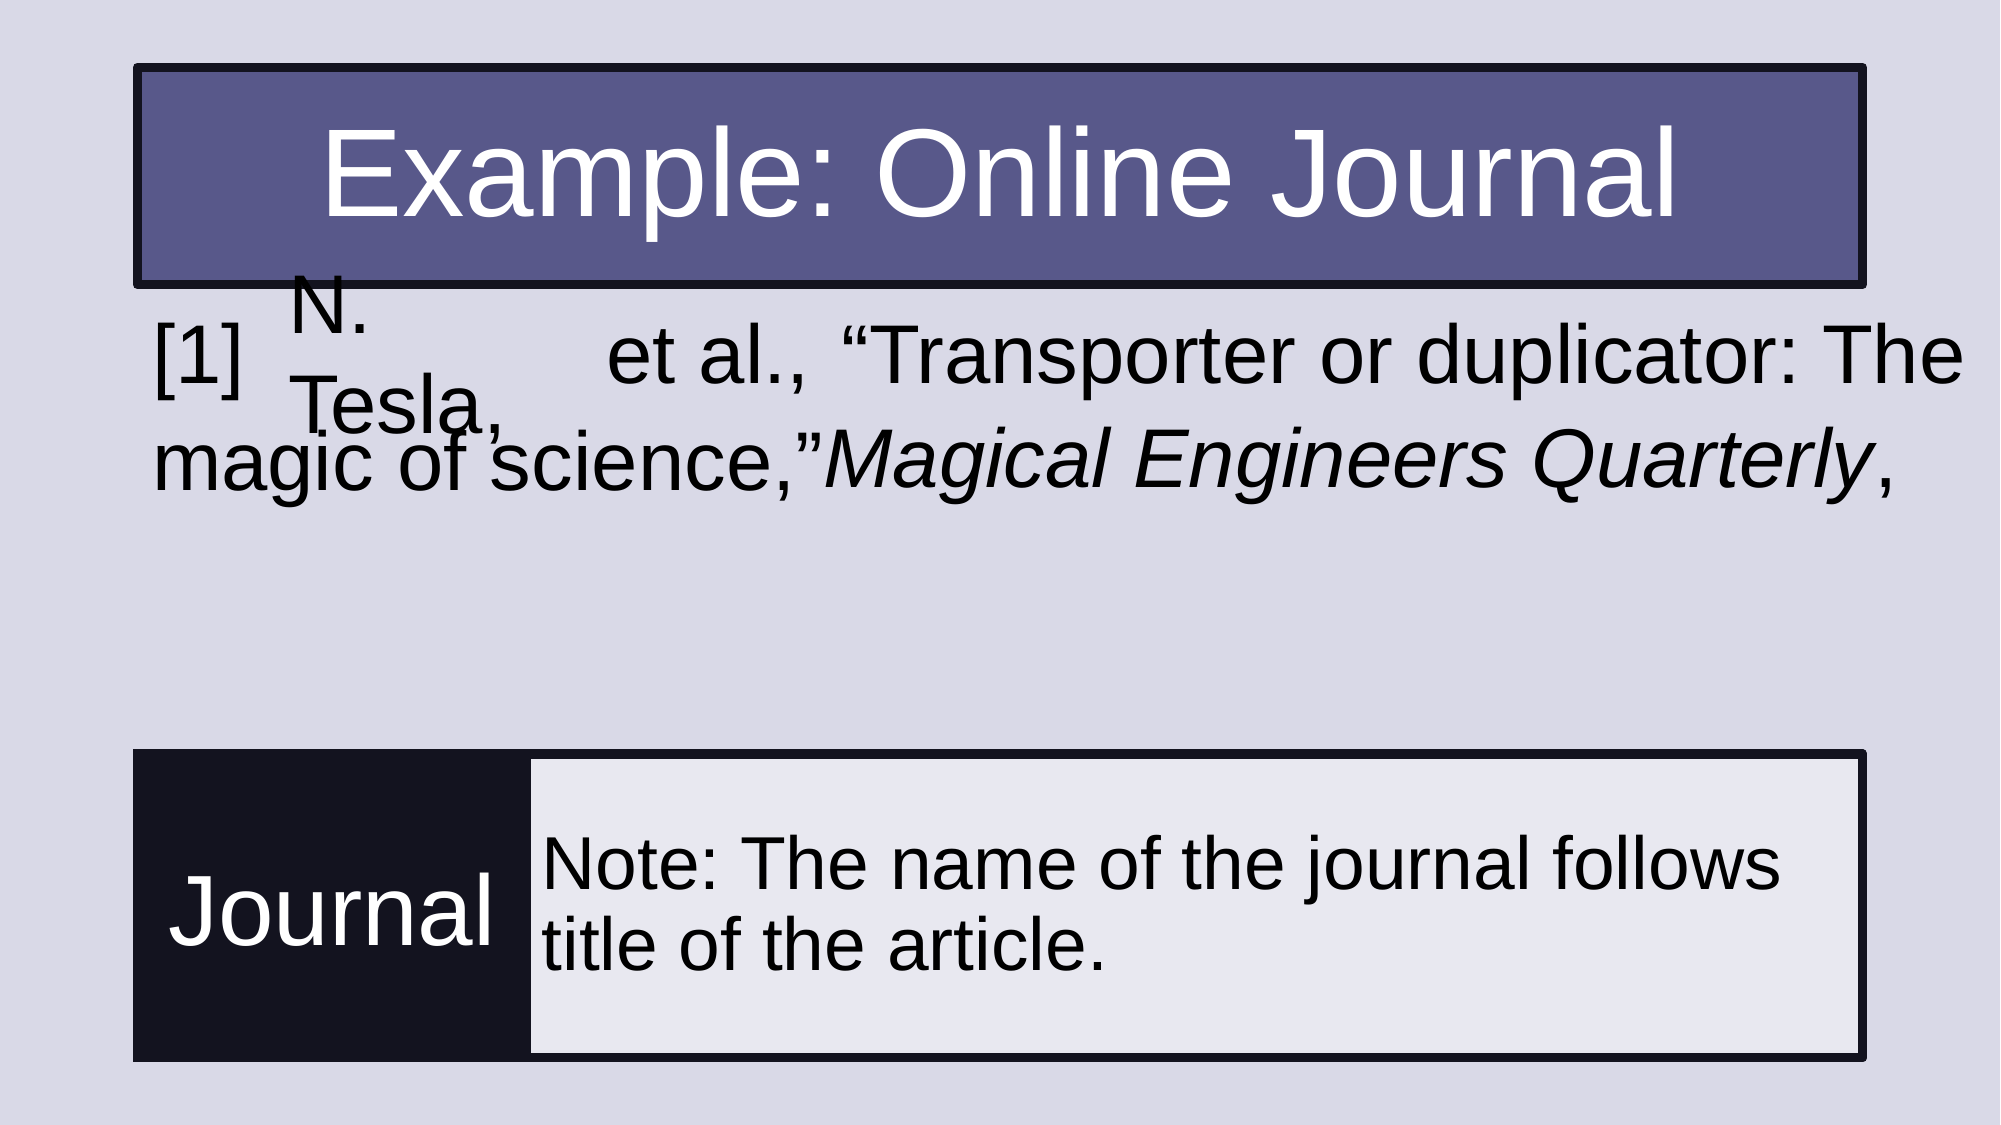

Example: Online Journal
[1]
N. Tesla,
et al.,
“Transporter or duplicator: The
Magical Engineers Quarterly,
magic of science,”
Title
Journal
Note: The title of the article follows the name of the author.
Note: The name of the journal follows title of the article.